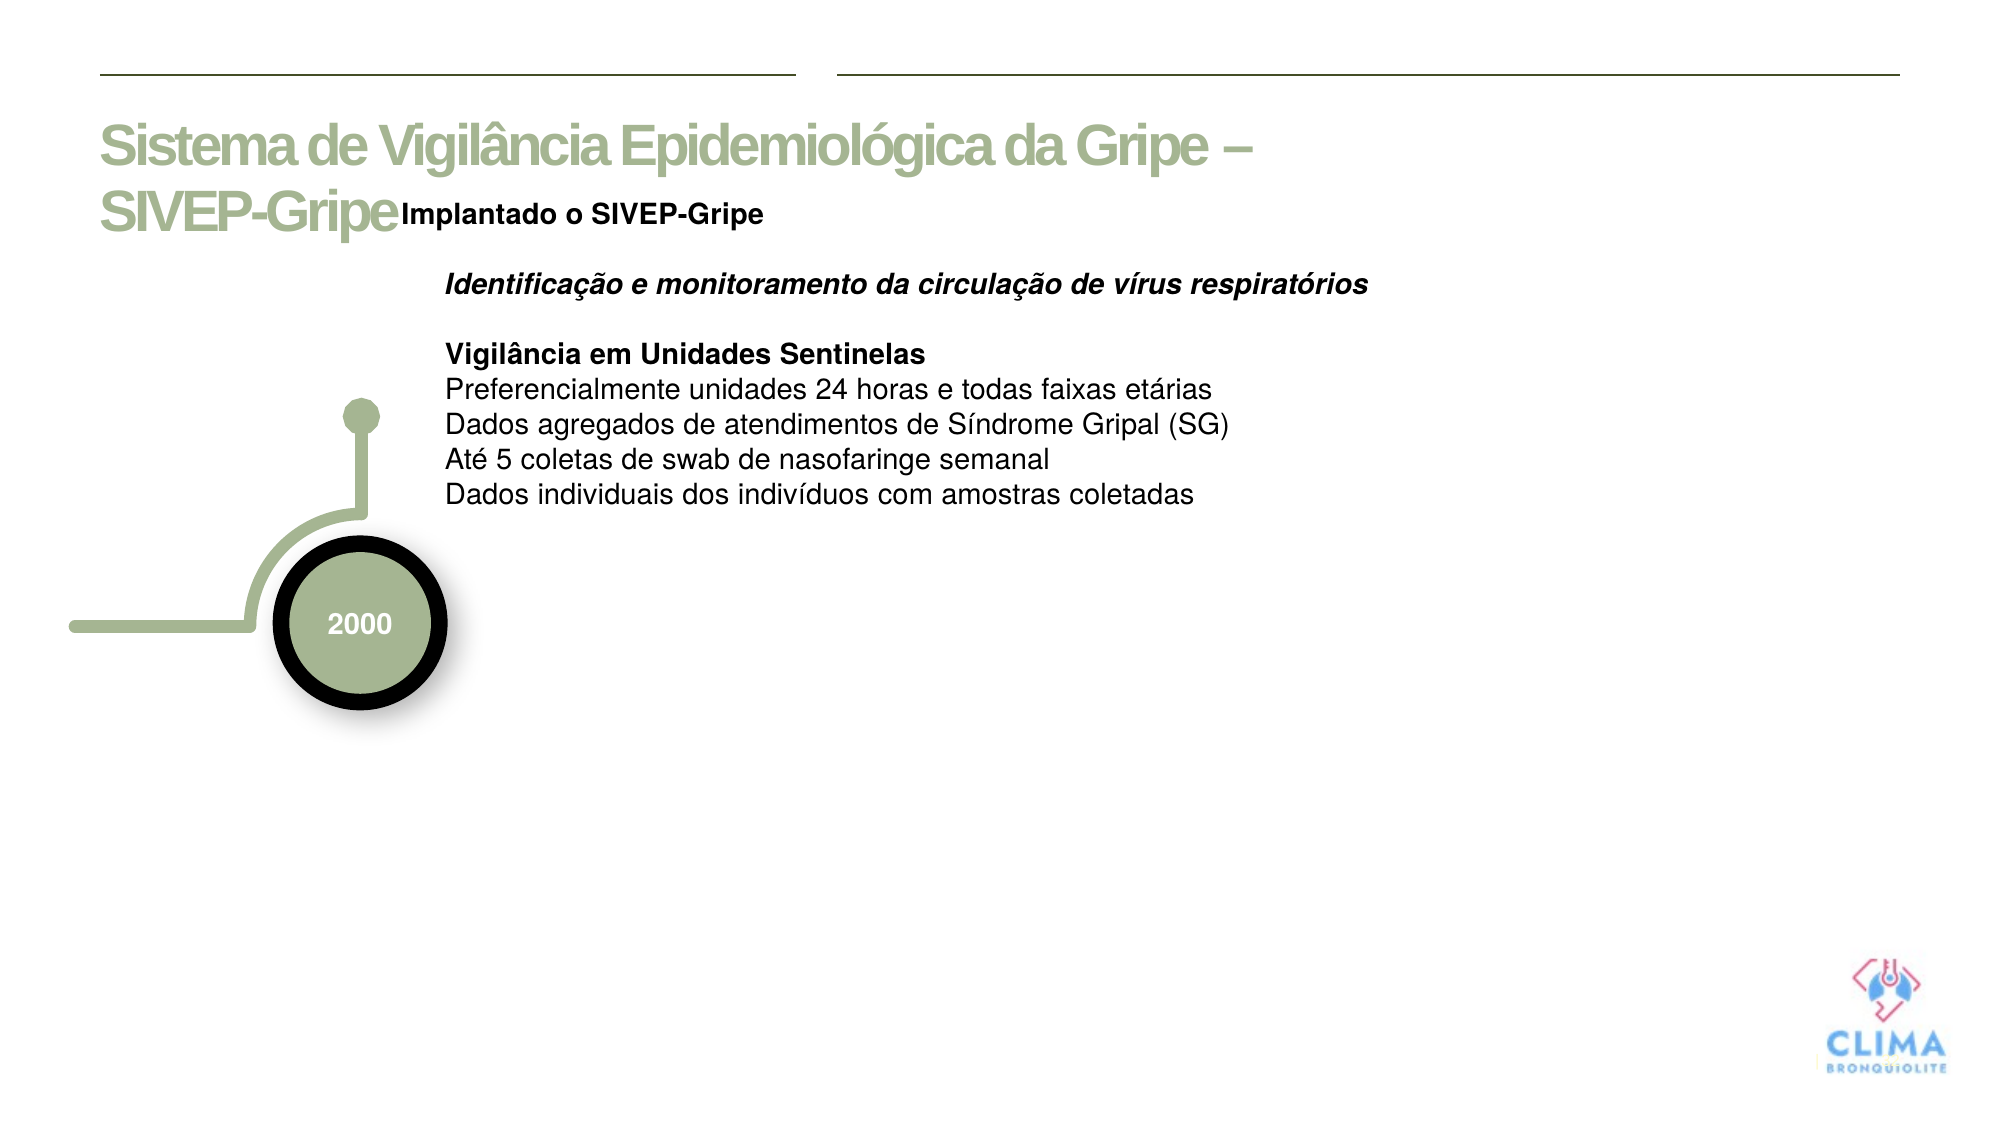

# Sistema de Vigilância Epidemiológica da Gripe – SIVEP-Gripe
Implantado o SIVEP-Gripe

Identificação e monitoramento da circulação de vírus respiratórios

Vigilância em Unidades Sentinelas
Preferencialmente unidades 24 horas e todas faixas etárias
Dados agregados de atendimentos de Síndrome Gripal (SG)
Até 5 coletas de swab de nasofaringe semanal
Dados individuais dos indivíduos com amostras coletadas

2000
32